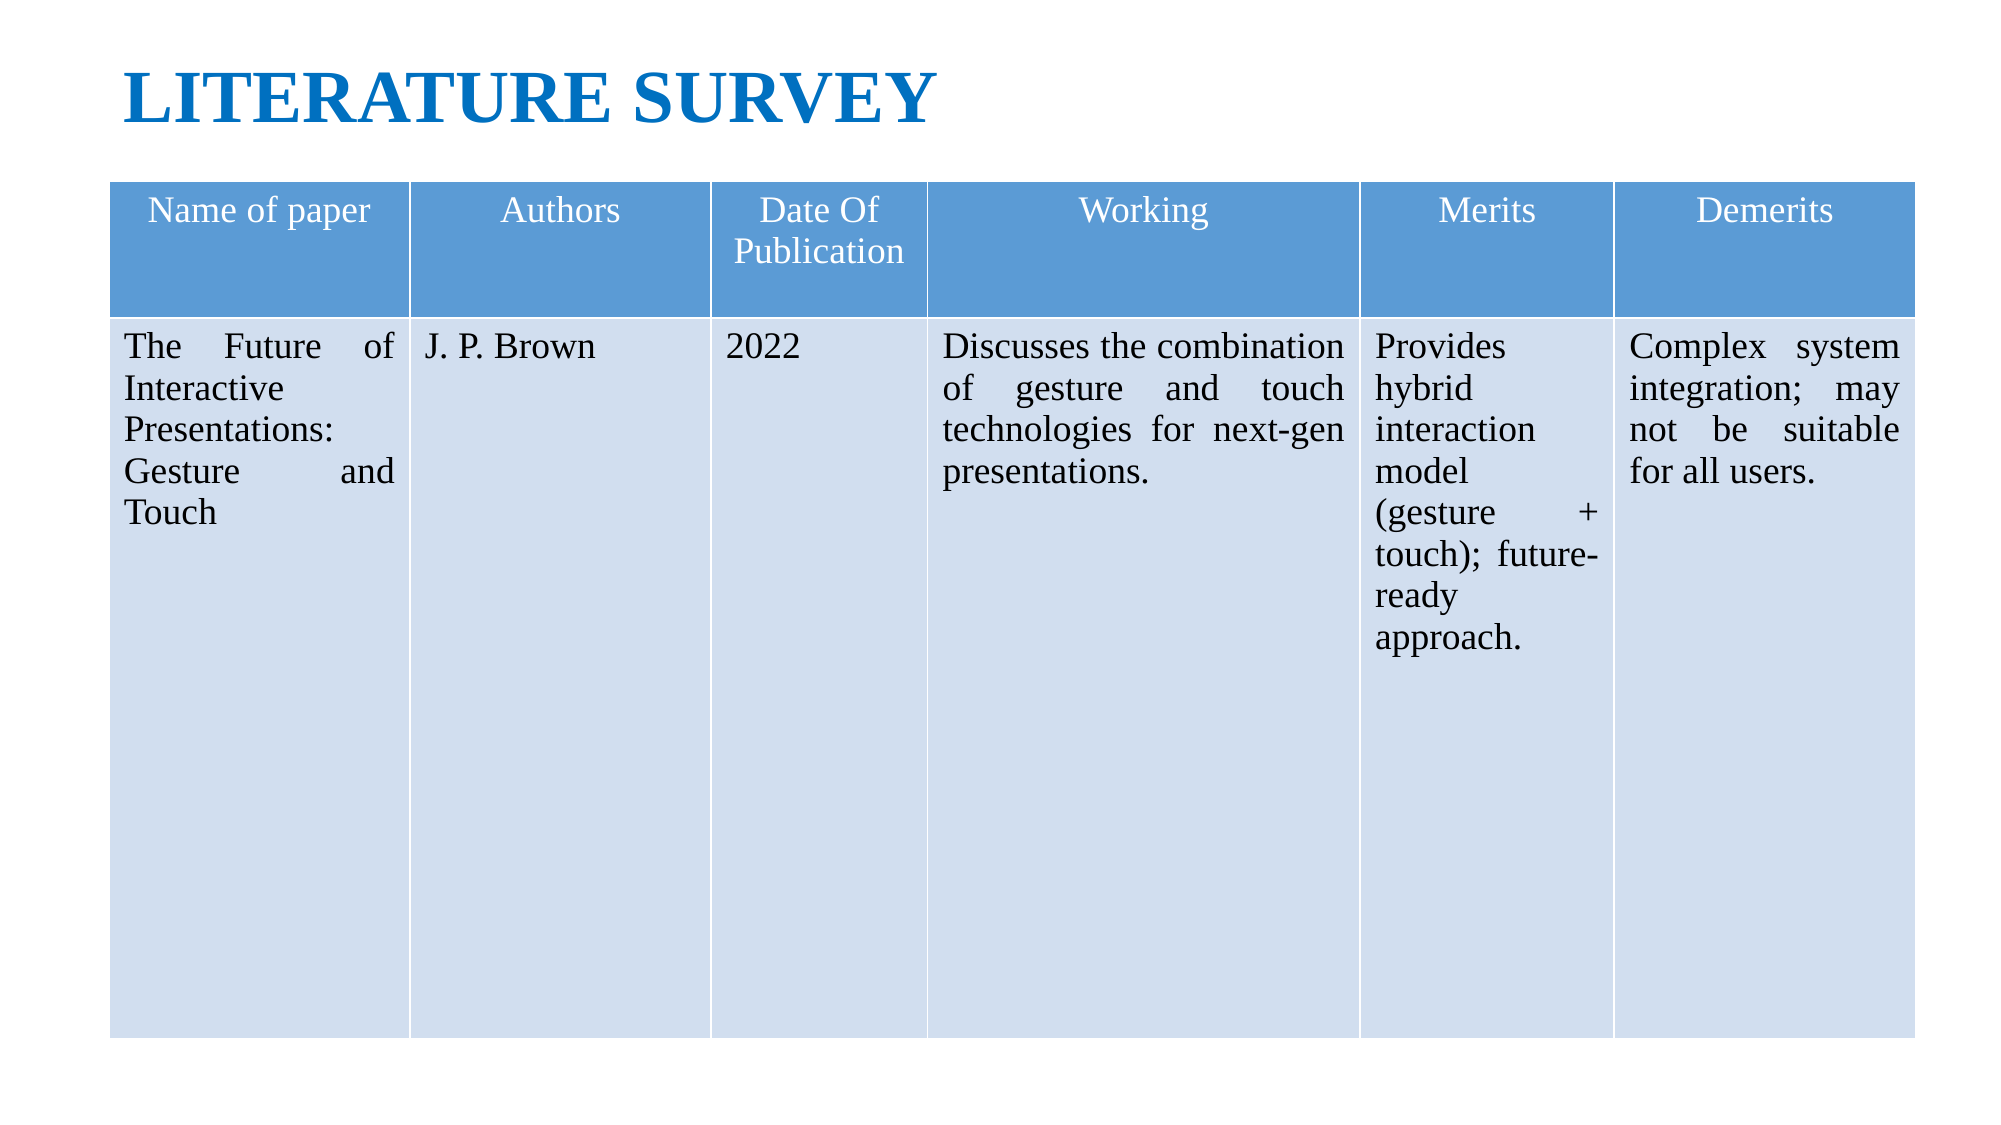

# LITERATURE SURVEY
| Name of paper | Authors | Date Of Publication | Working | Merits | Demerits |
| --- | --- | --- | --- | --- | --- |
| The Future of Interactive Presentations: Gesture and Touch | J. P. Brown | 2022 | Discusses the combination of gesture and touch technologies for next-gen presentations. | Provides hybrid interaction model (gesture + touch); future-ready approach. | Complex system integration; may not be suitable for all users. |